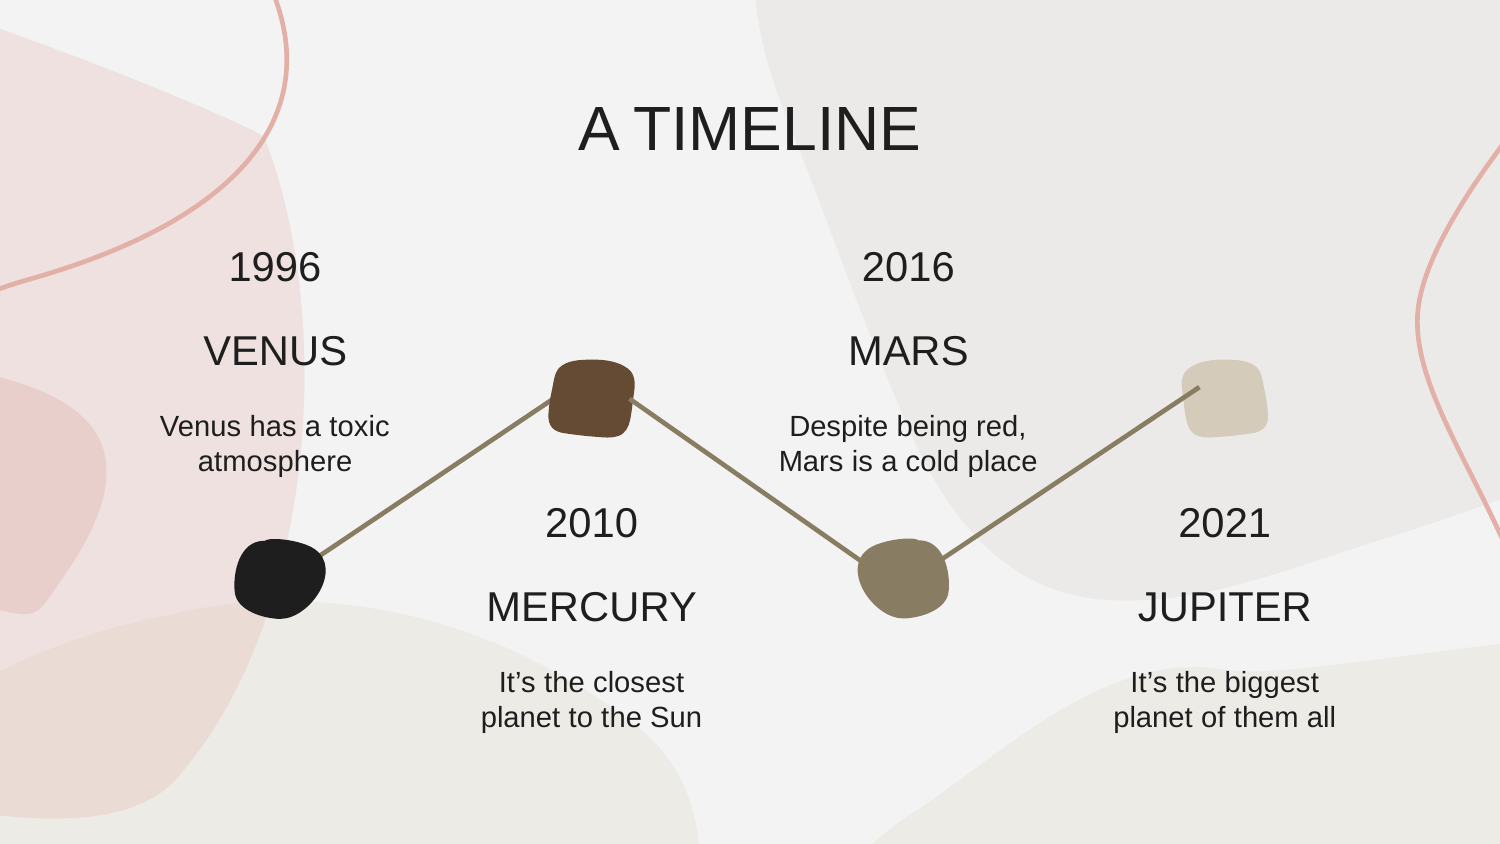

# A TIMELINE
1996
2016
VENUS
MARS

Venus has a toxic atmosphere
Despite being red, Mars is a cold place
2010
2021

MERCURY
JUPITER
It’s the closest planet to the Sun
It’s the biggest planet of them all